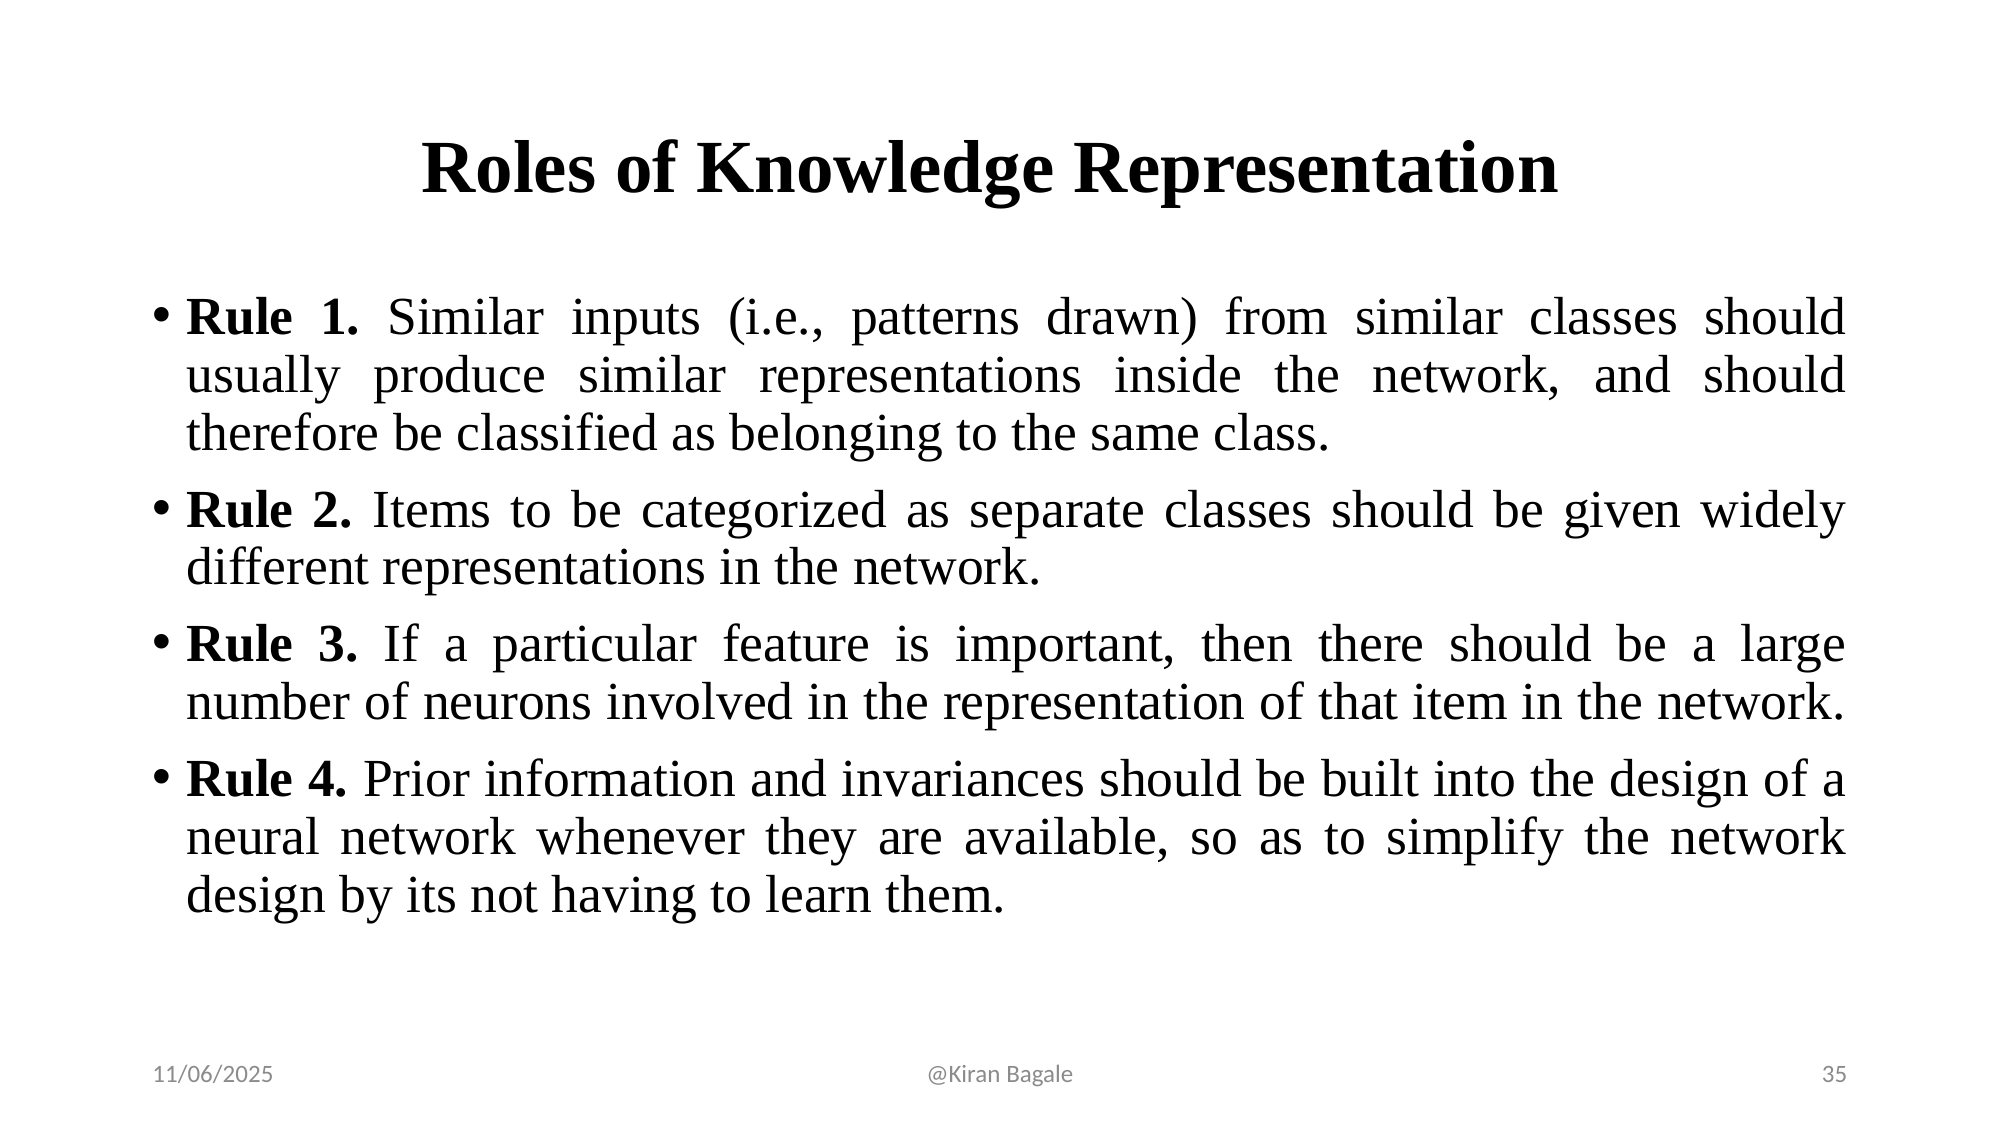

# Roles of Knowledge Representation
Rule 1. Similar inputs (i.e., patterns drawn) from similar classes should usually produce similar representations inside the network, and should therefore be classified as belonging to the same class.
Rule 2. Items to be categorized as separate classes should be given widely different representations in the network.
Rule 3. If a particular feature is important, then there should be a large number of neurons involved in the representation of that item in the network.
Rule 4. Prior information and invariances should be built into the design of a neural network whenever they are available, so as to simplify the network design by its not having to learn them.

11/06/2025
@Kiran Bagale
35